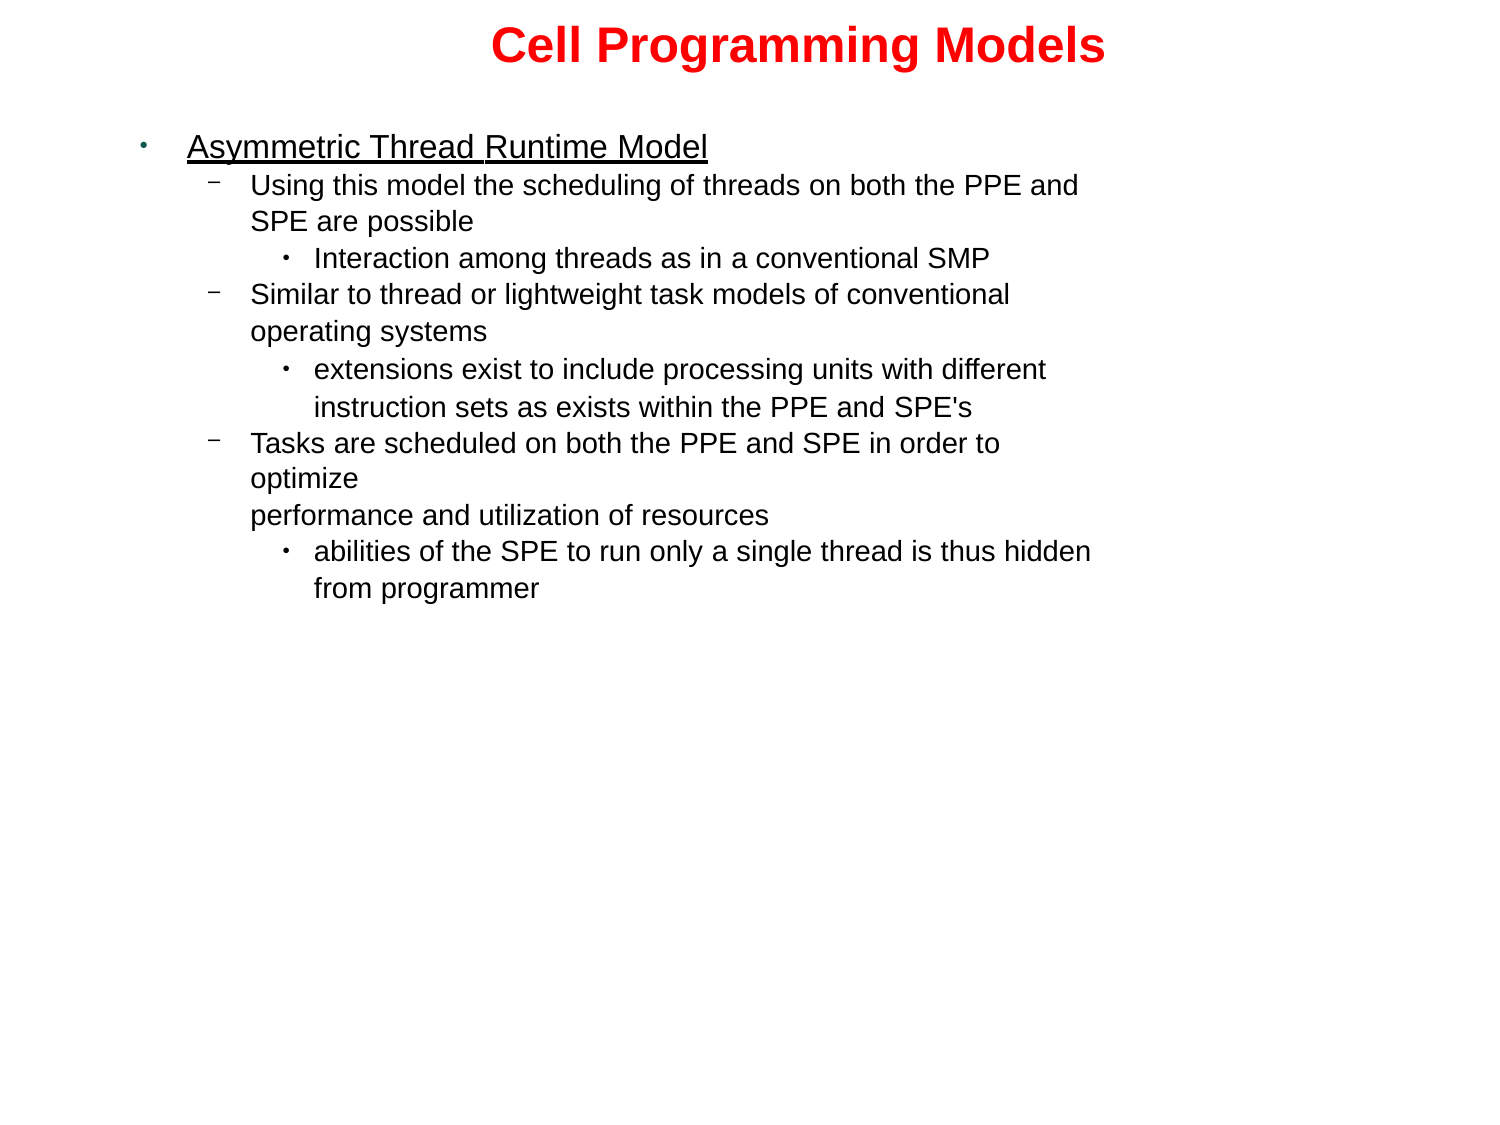

# Cell Programming Models
Asymmetric Thread Runtime Model
Using this model the scheduling of threads on both the PPE and  SPE are possible
Interaction among threads as in a conventional SMP
Similar to thread or lightweight task models of conventional  operating systems
extensions exist to include processing units with different  instruction sets as exists within the PPE and SPE's
Tasks are scheduled on both the PPE and SPE in order to optimize
performance and utilization of resources
abilities of the SPE to run only a single thread is thus hidden  from programmer